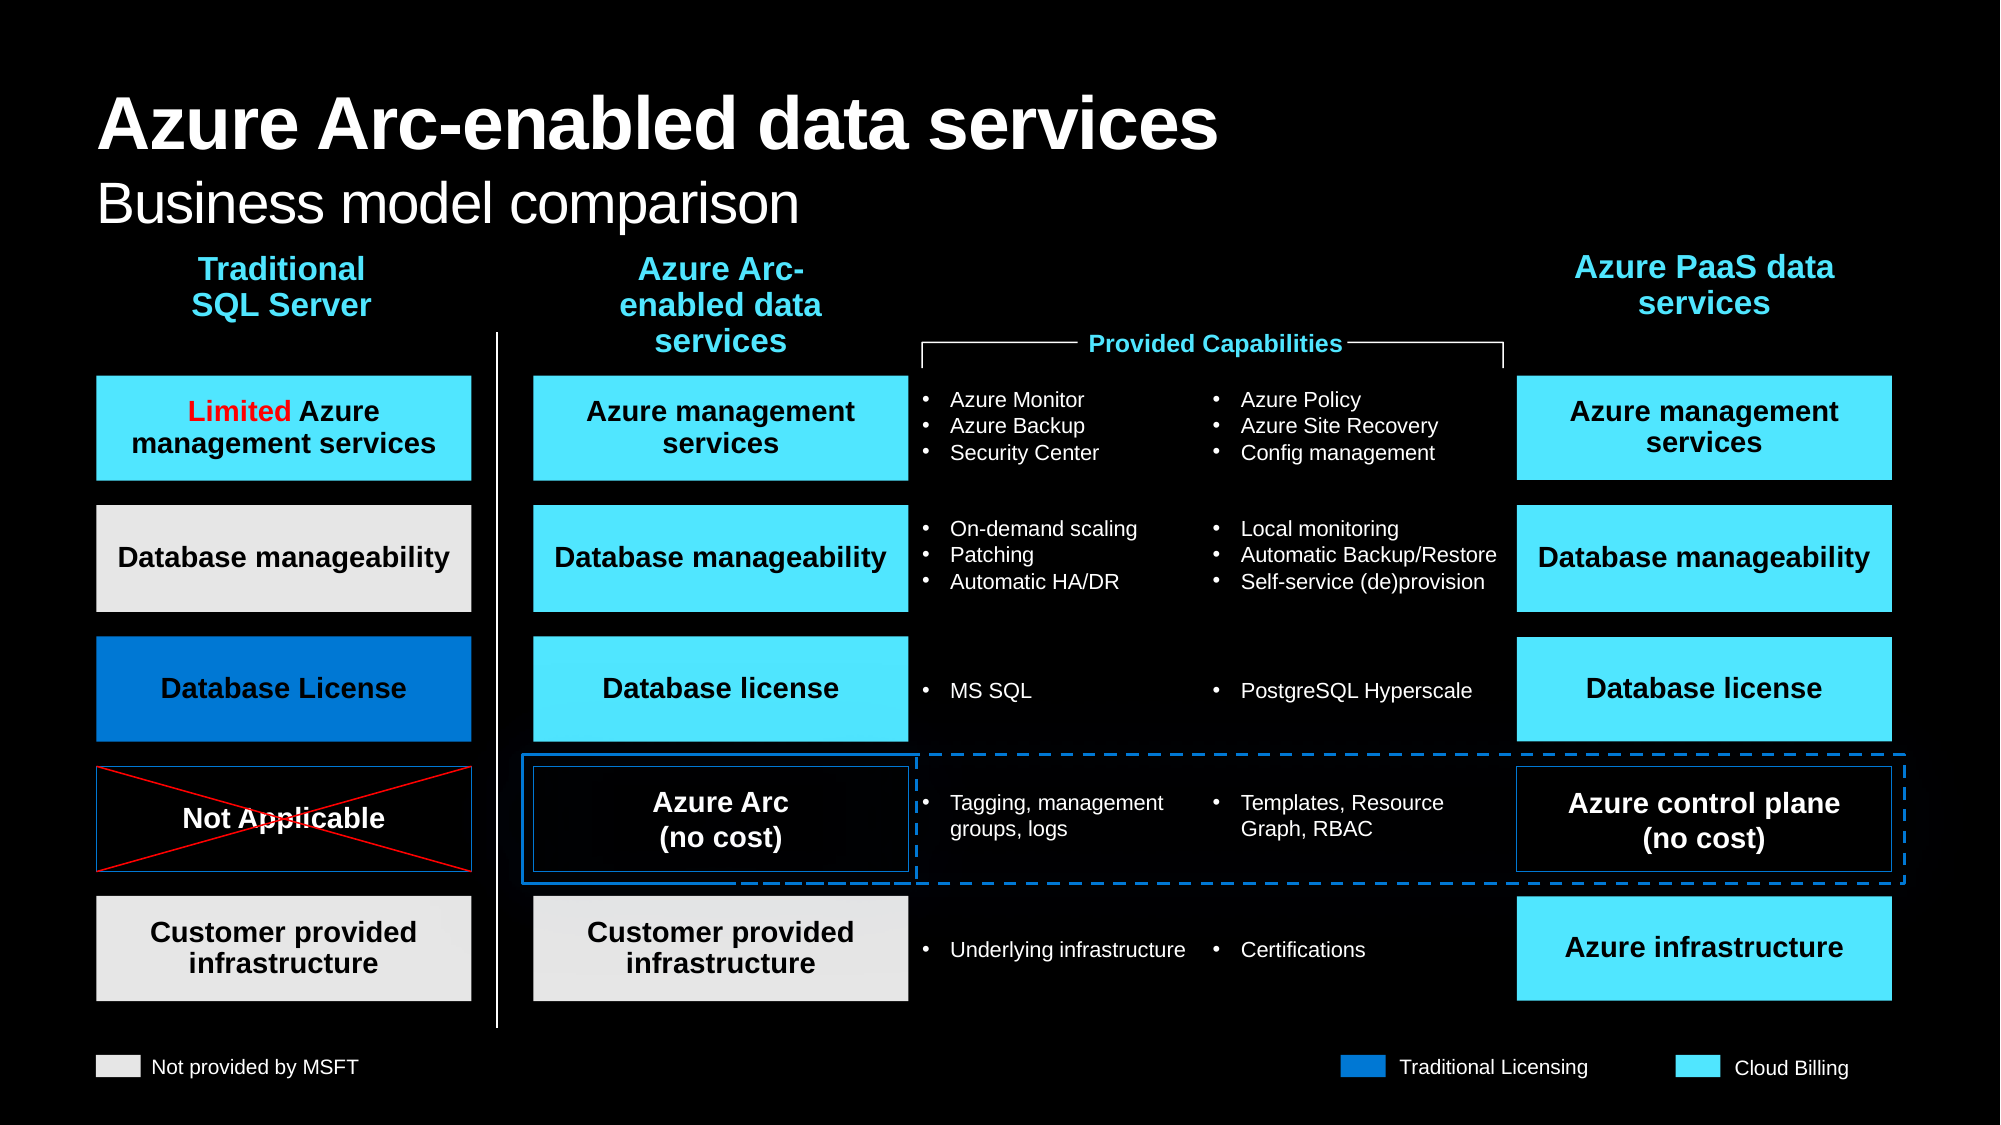

# Azure Arc-enabled data services Business model comparison
Azure PaaS data services
Traditional SQL Server
Azure Arc-enabled data services
 Provided Capabilities
Limited Azure management services
Azure management services
Azure management services
Azure Monitor
Azure Backup
Security Center
Azure Policy
Azure Site Recovery
Config management
Database manageability
Database manageability
Database manageability
On-demand scaling
Patching
Automatic HA/DR
Local monitoring
Automatic Backup/Restore
Self-service (de)provision
Database License
Database license
Database license
MS SQL
PostgreSQL Hyperscale

Not Applicable
Azure Arc
(no cost)
Azure control plane
(no cost)
Tagging, management groups, logs
Templates, Resource Graph, RBAC
Customer provided infrastructure
Customer provided infrastructure
Azure infrastructure
Underlying infrastructure
Certifications
Traditional Licensing
Not provided by MSFT
Cloud Billing